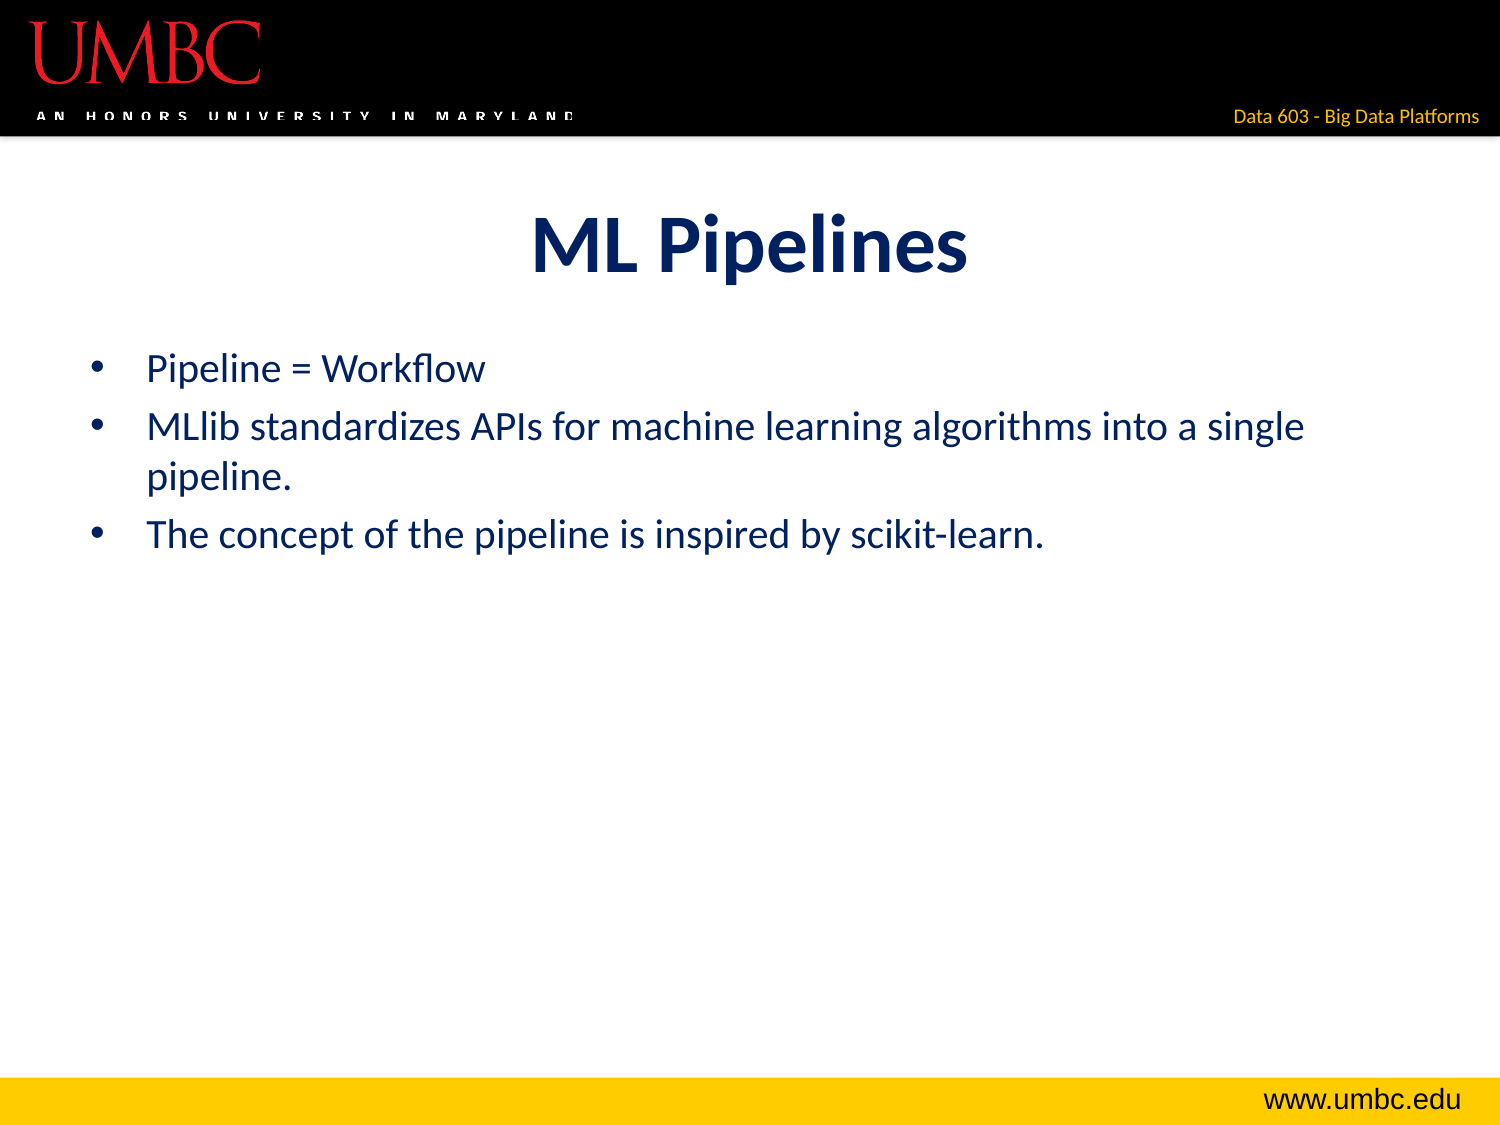

# ML Pipelines
Pipeline = Workflow
MLlib standardizes APIs for machine learning algorithms into a single pipeline.
The concept of the pipeline is inspired by scikit-learn.